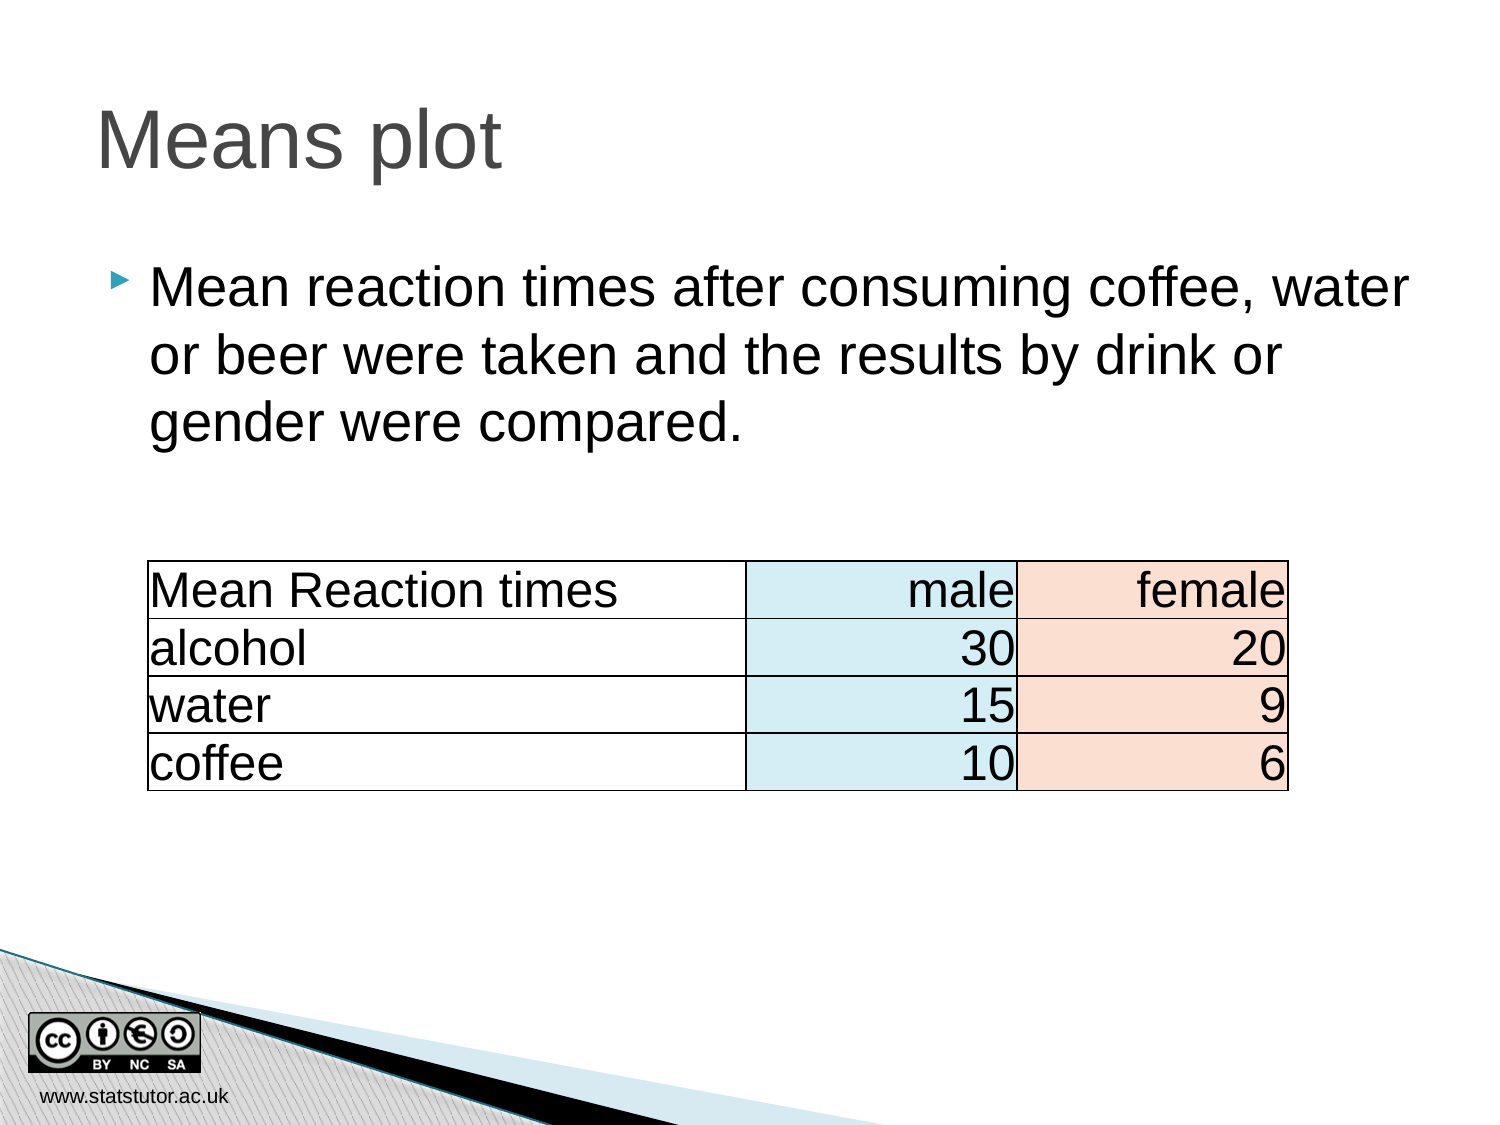

Means plot
Mean reaction times after consuming coffee, water or beer were taken and the results by drink or gender were compared.

| Mean Reaction times | male | female |
| --- | --- | --- |
| alcohol | 30 | 20 |
| water | 15 | 9 |
| coffee | 10 | 6 |
www.statstutor.ac.uk